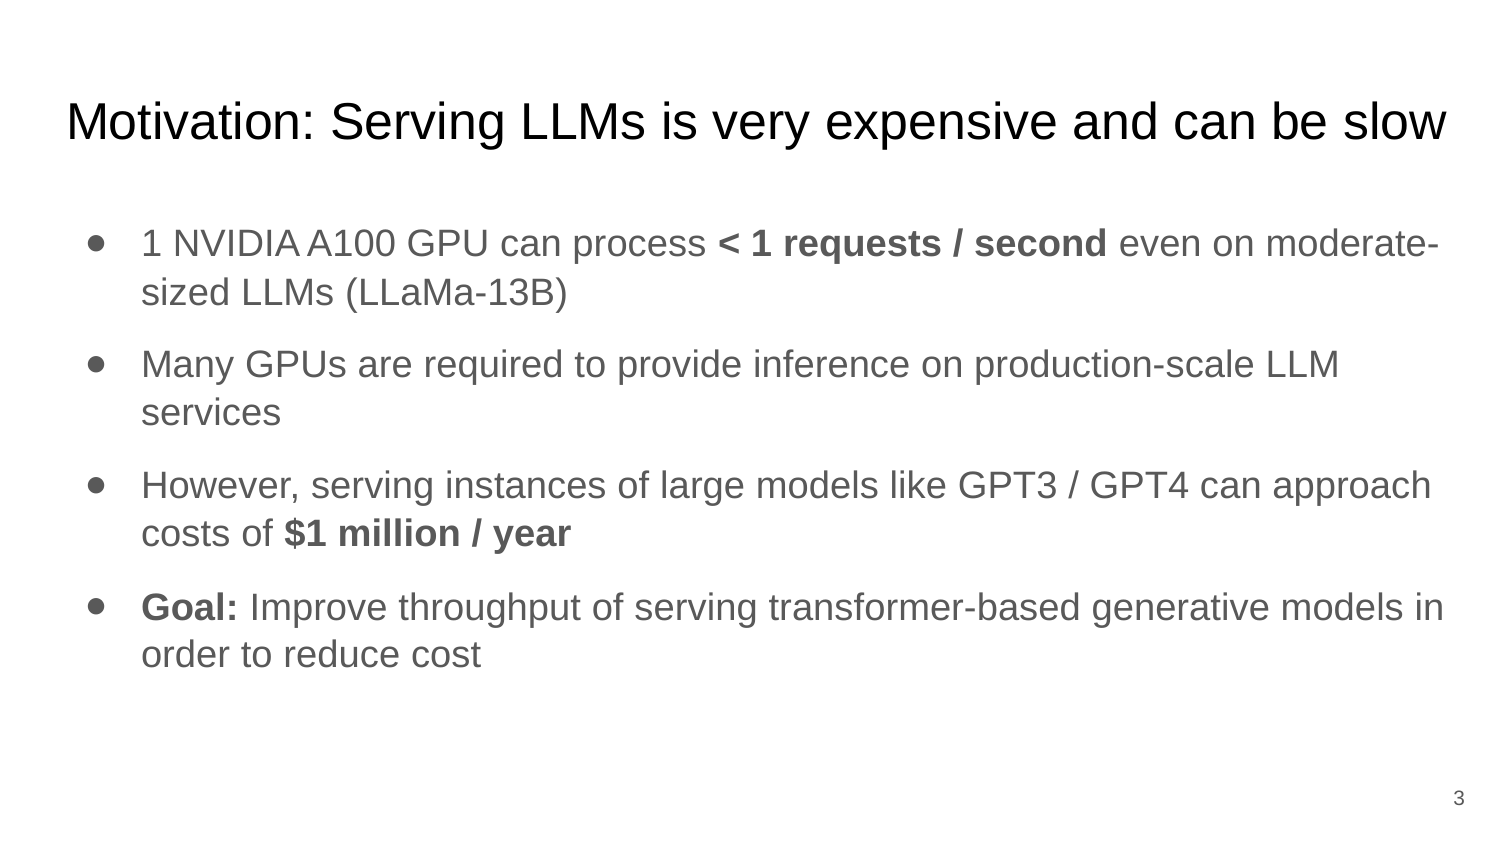

# Motivation: Serving LLMs is very expensive and can be slow
1 NVIDIA A100 GPU can process < 1 requests / second even on moderate-sized LLMs (LLaMa-13B)
Many GPUs are required to provide inference on production-scale LLM services
However, serving instances of large models like GPT3 / GPT4 can approach costs of $1 million / year
Goal: Improve throughput of serving transformer-based generative models in order to reduce cost
3